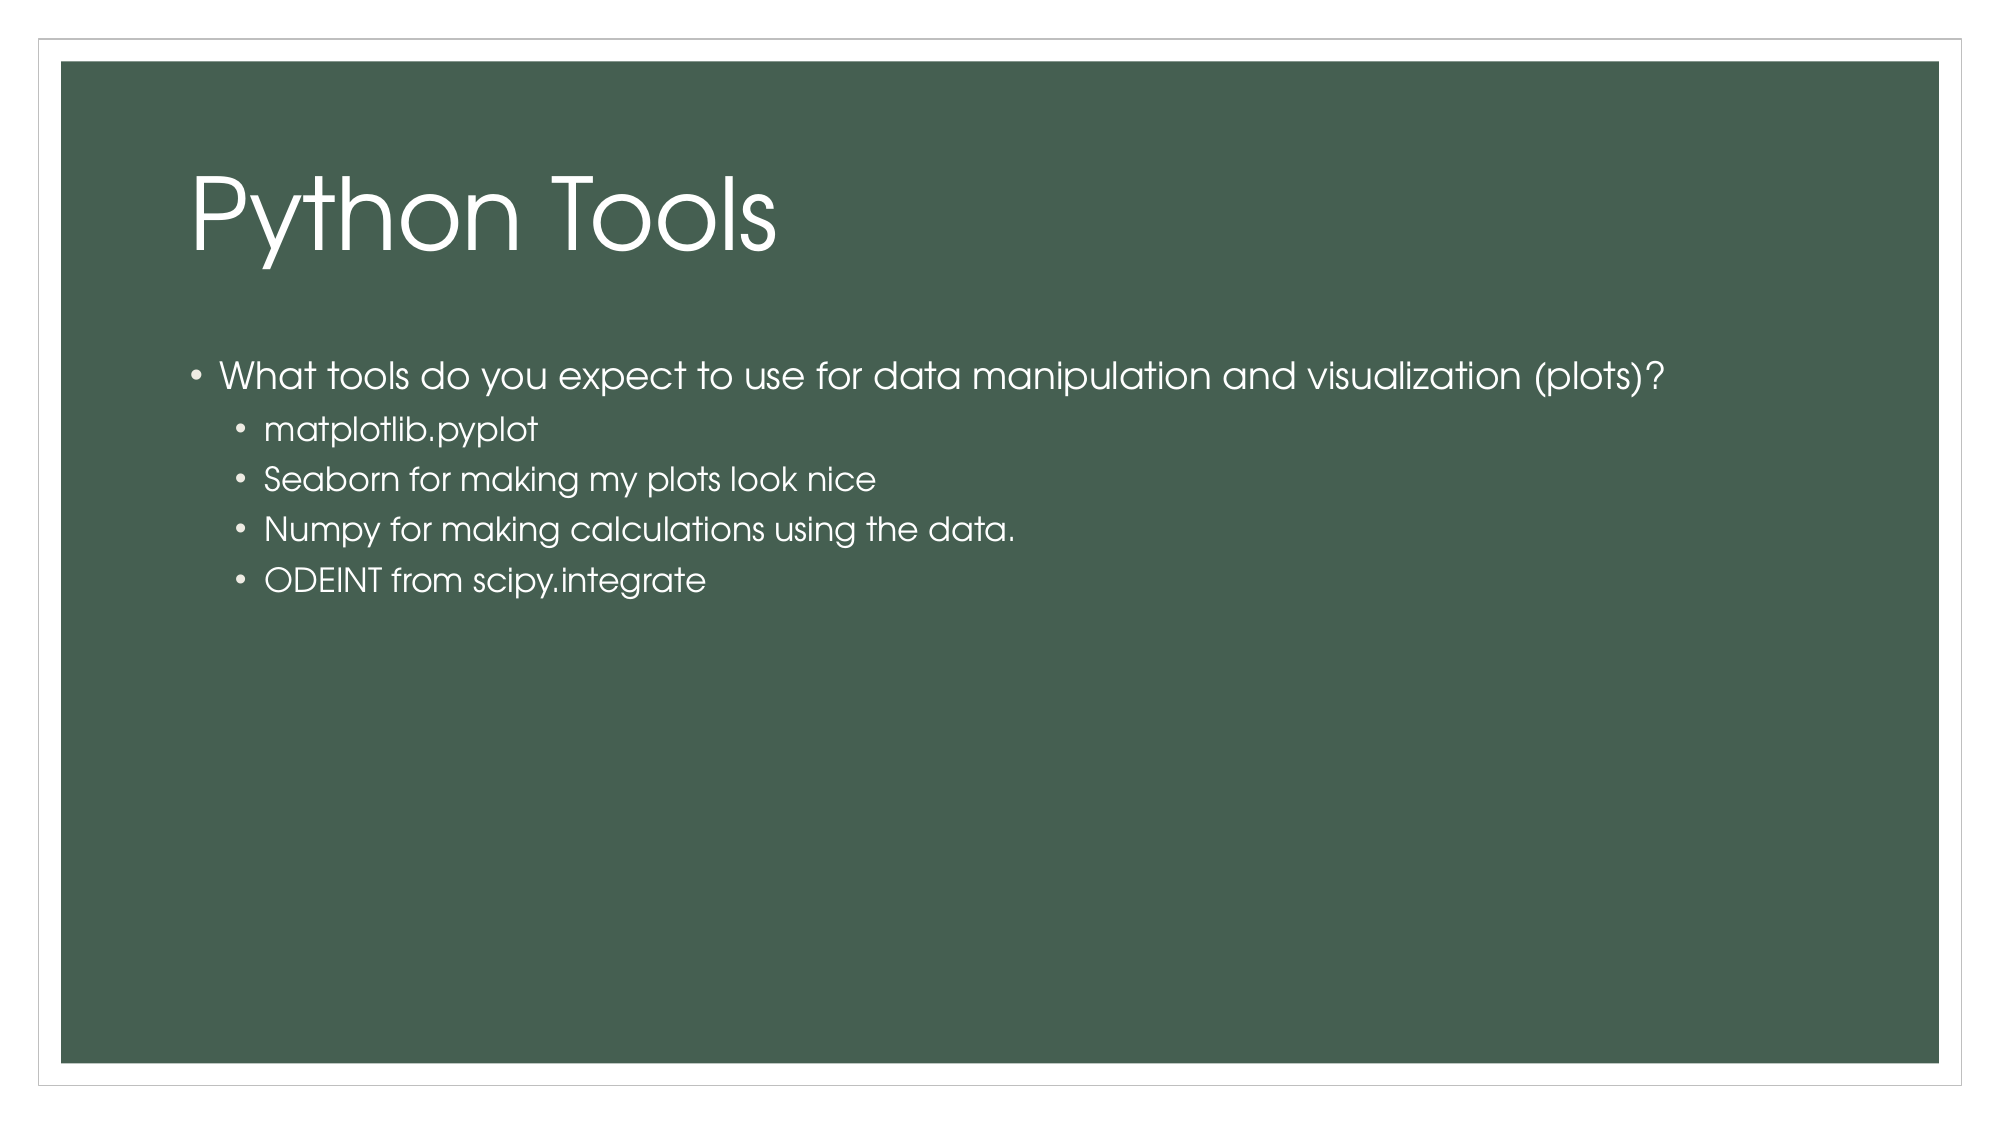

# Python Tools
What tools do you expect to use for data manipulation and visualization (plots)?
matplotlib.pyplot
Seaborn for making my plots look nice
Numpy for making calculations using the data.
ODEINT from scipy.integrate